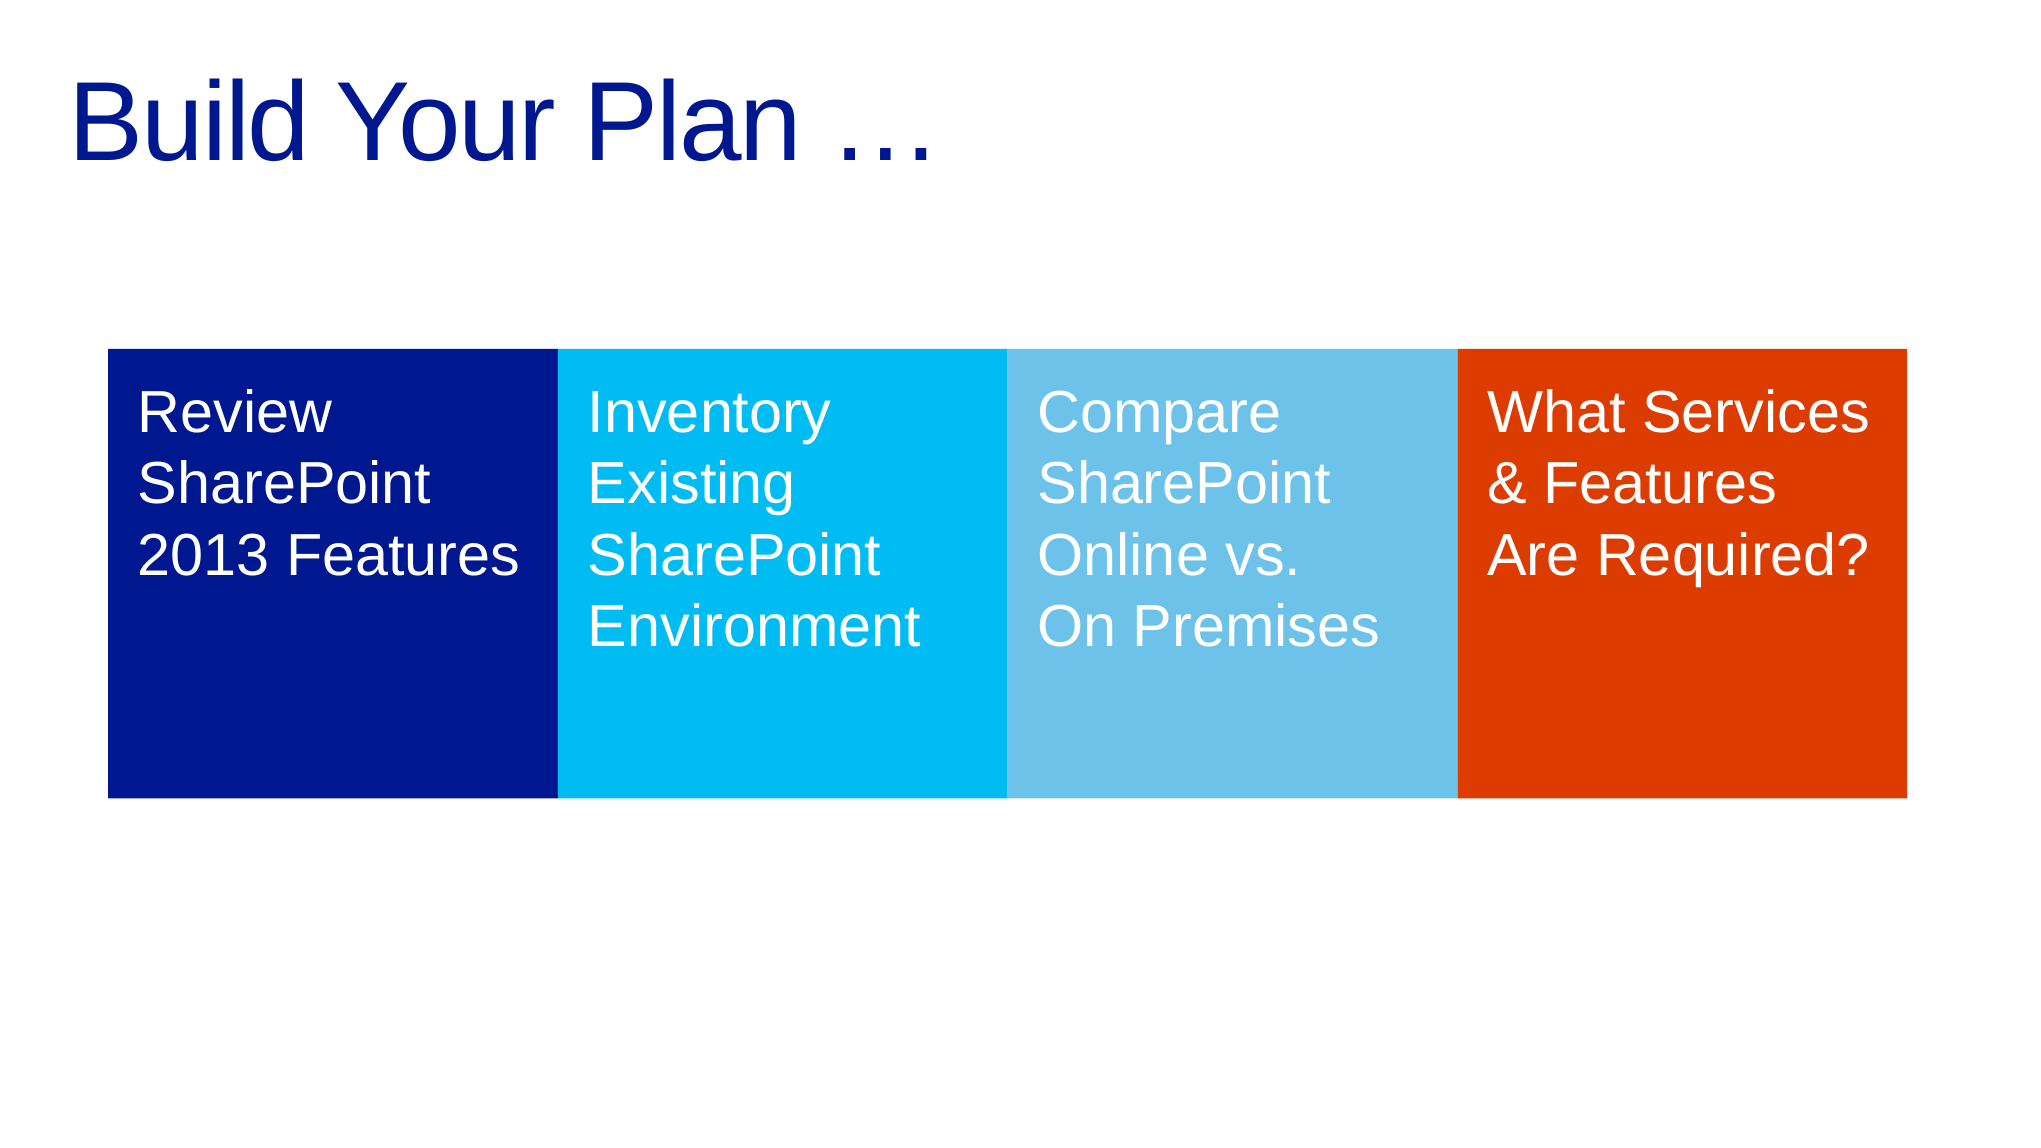

# Build Your Plan …
Review SharePoint 2013 Features
Inventory Existing SharePoint Environment
Compare SharePoint Online vs.
On Premises
What Services & Features Are Required?